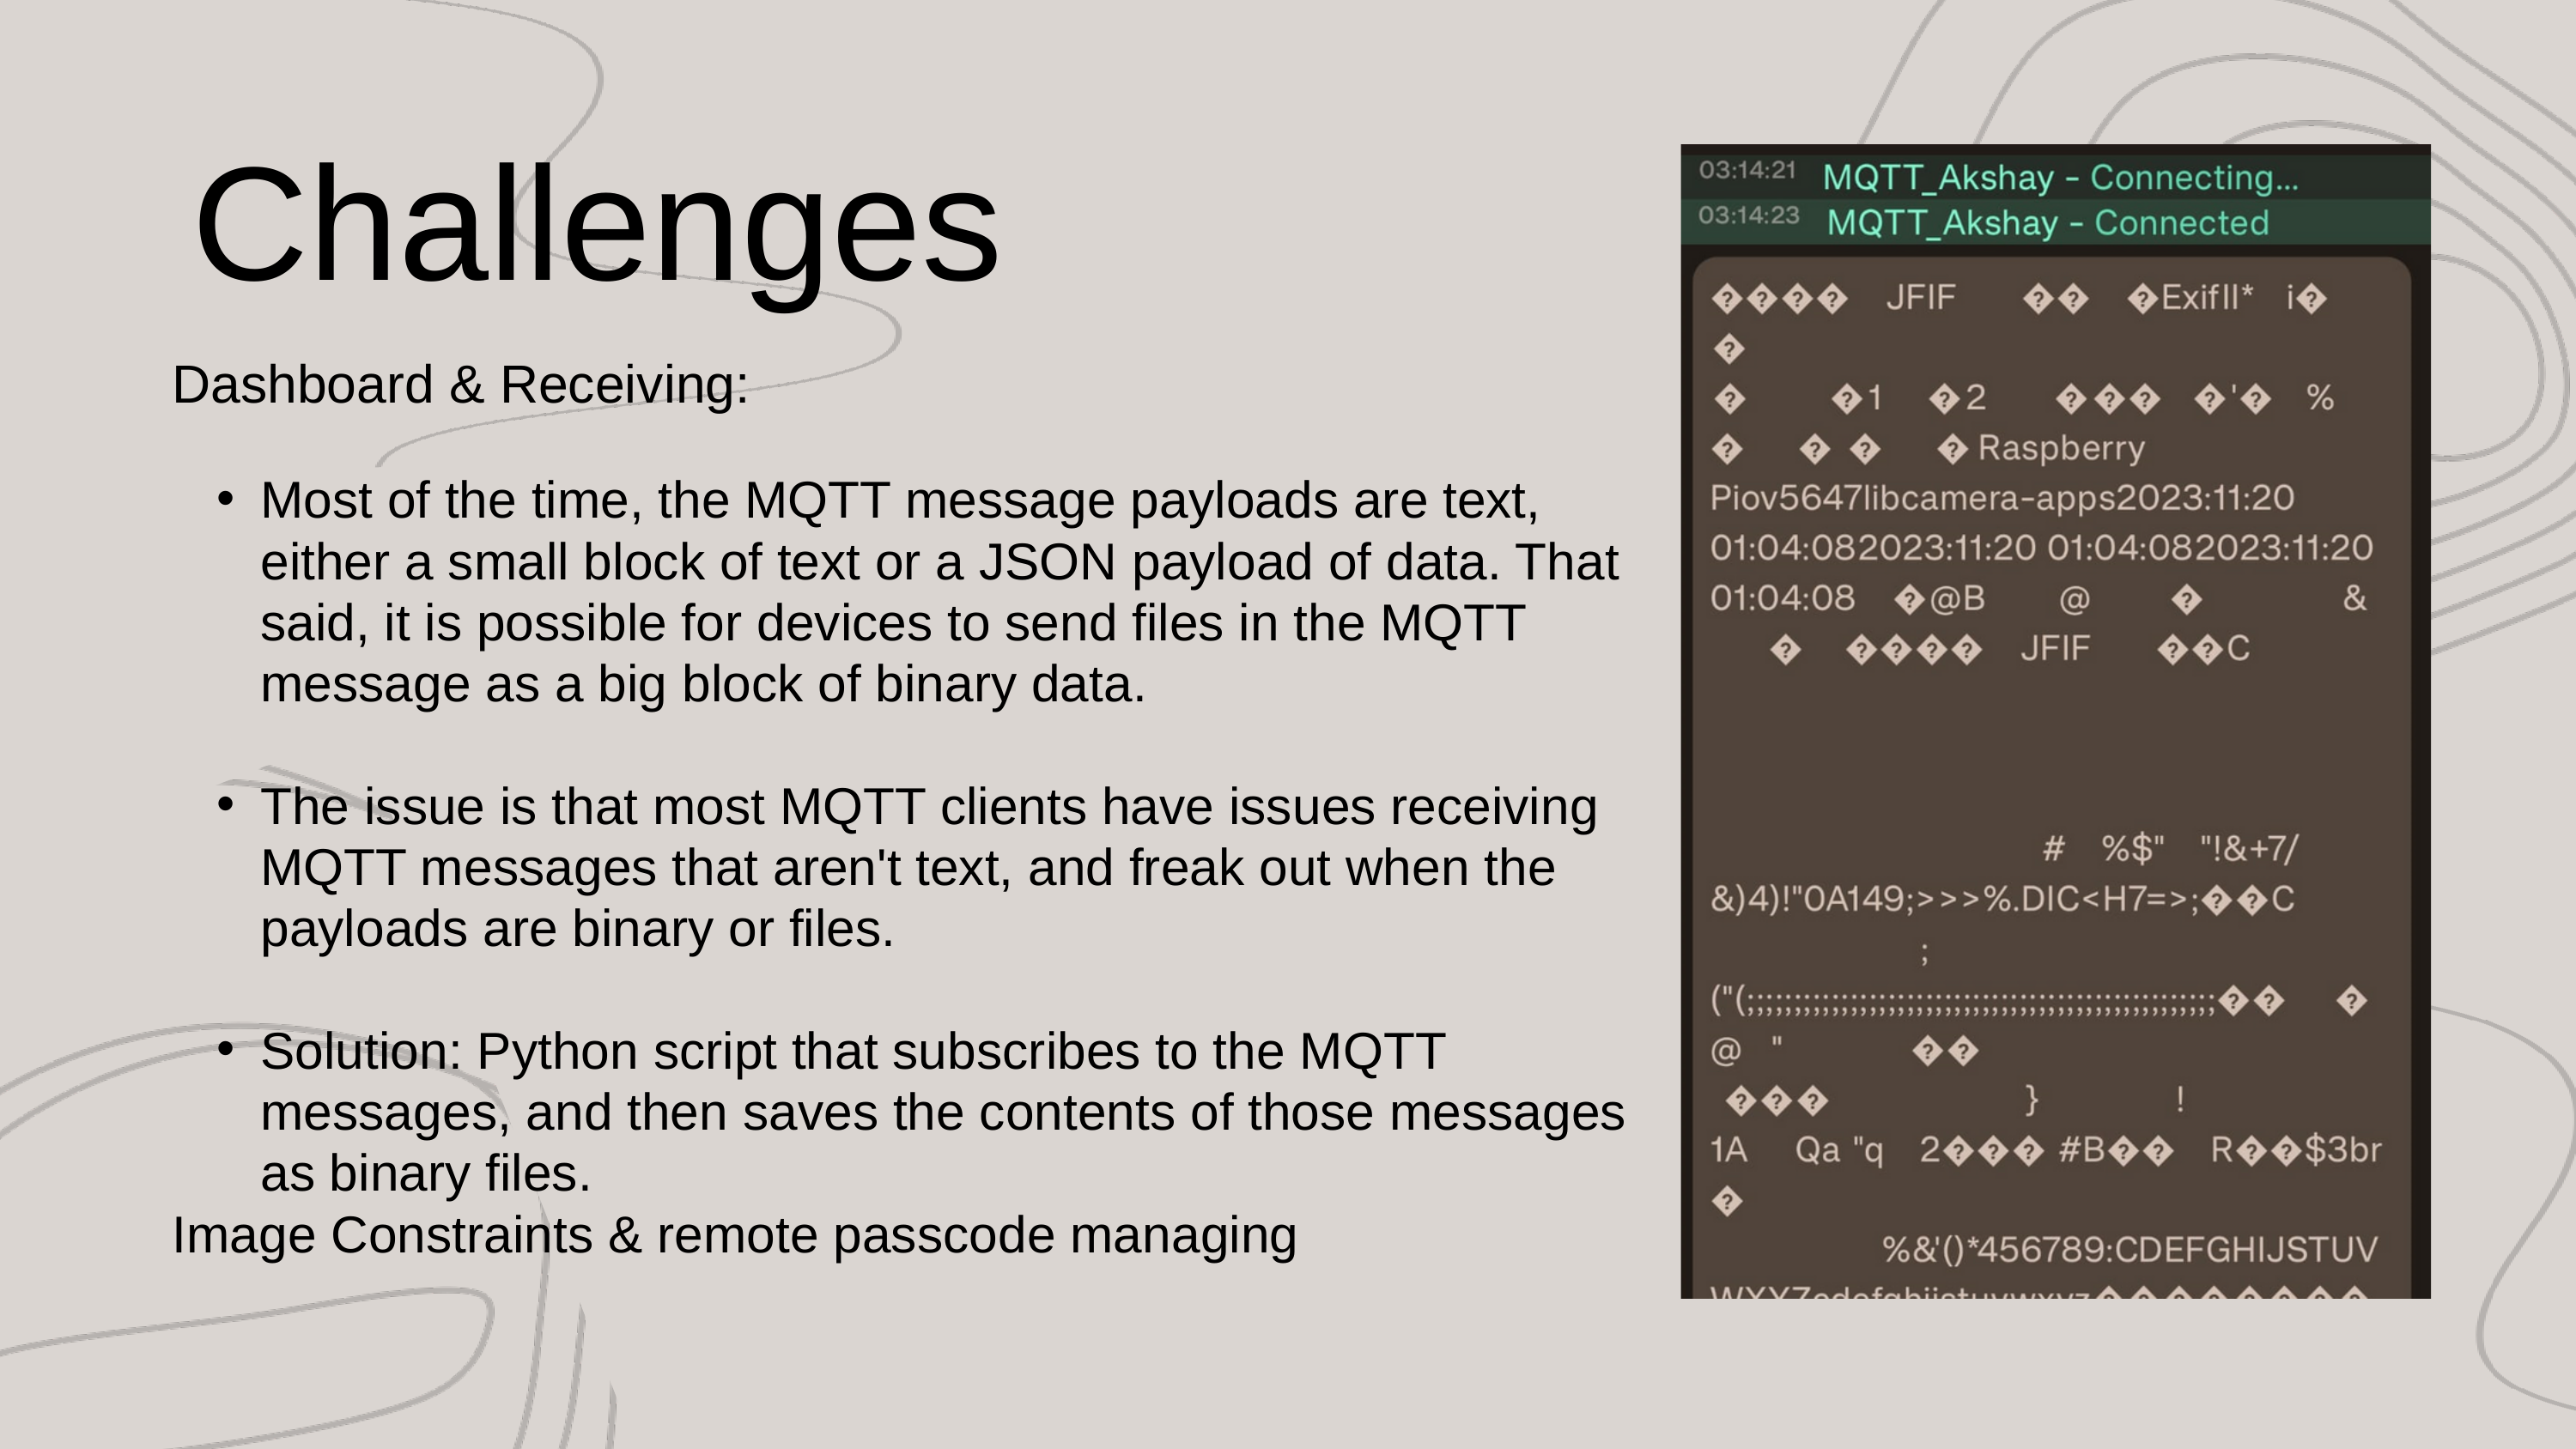

Challenges
Dashboard & Receiving:

Most of the time, the MQTT message payloads are text, either a small block of text or a JSON payload of data. That said, it is possible for devices to send files in the MQTT message as a big block of binary data.

The issue is that most MQTT clients have issues receiving MQTT messages that aren't text, and freak out when the payloads are binary or files.

Solution: Python script that subscribes to the MQTT messages, and then saves the contents of those messages as binary files.
Image Constraints & remote passcode managing